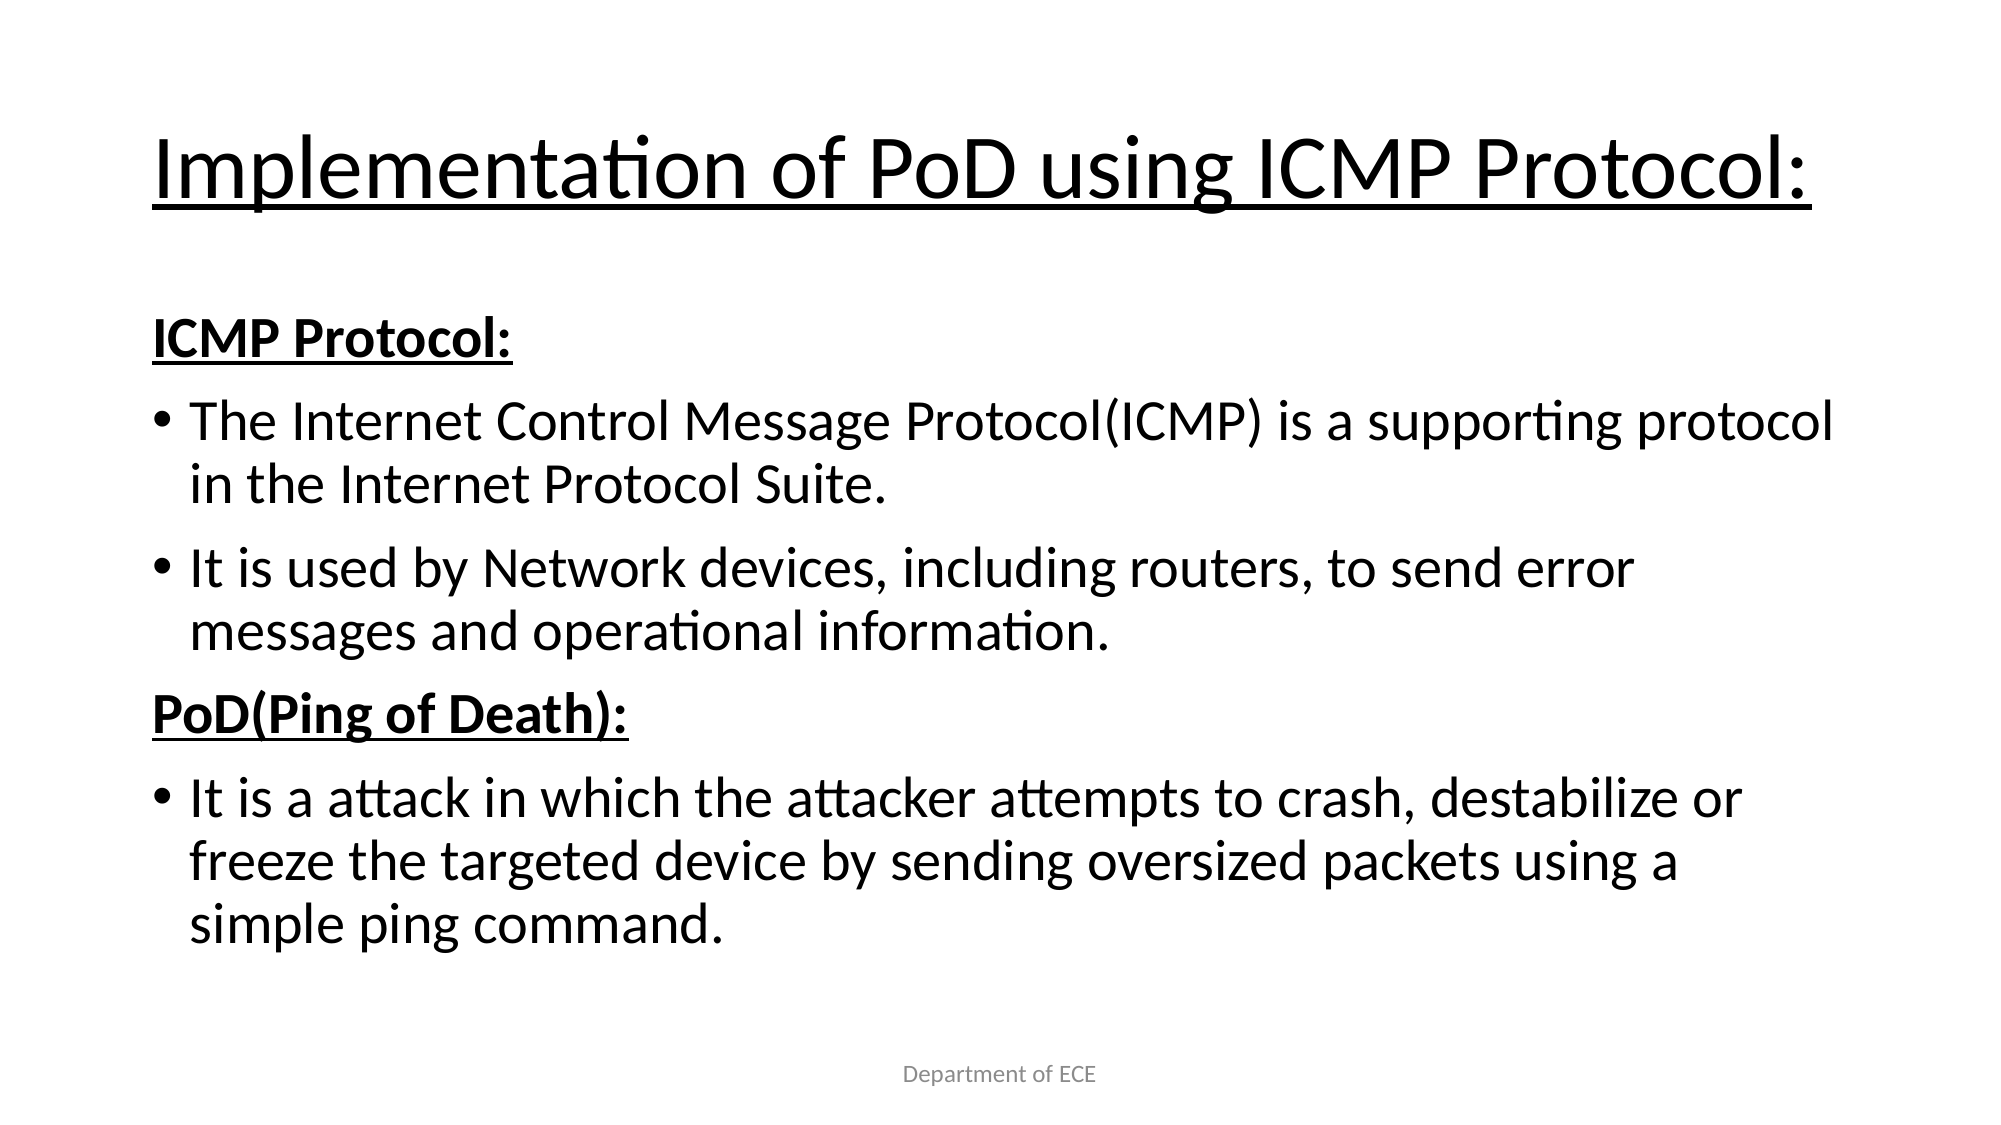

# Implementation of PoD using ICMP Protocol:
ICMP Protocol:
The Internet Control Message Protocol(ICMP) is a supporting protocol in the Internet Protocol Suite.
It is used by Network devices, including routers, to send error messages and operational information.
PoD(Ping of Death):
It is a attack in which the attacker attempts to crash, destabilize or freeze the targeted device by sending oversized packets using a simple ping command.

Department of ECE
18